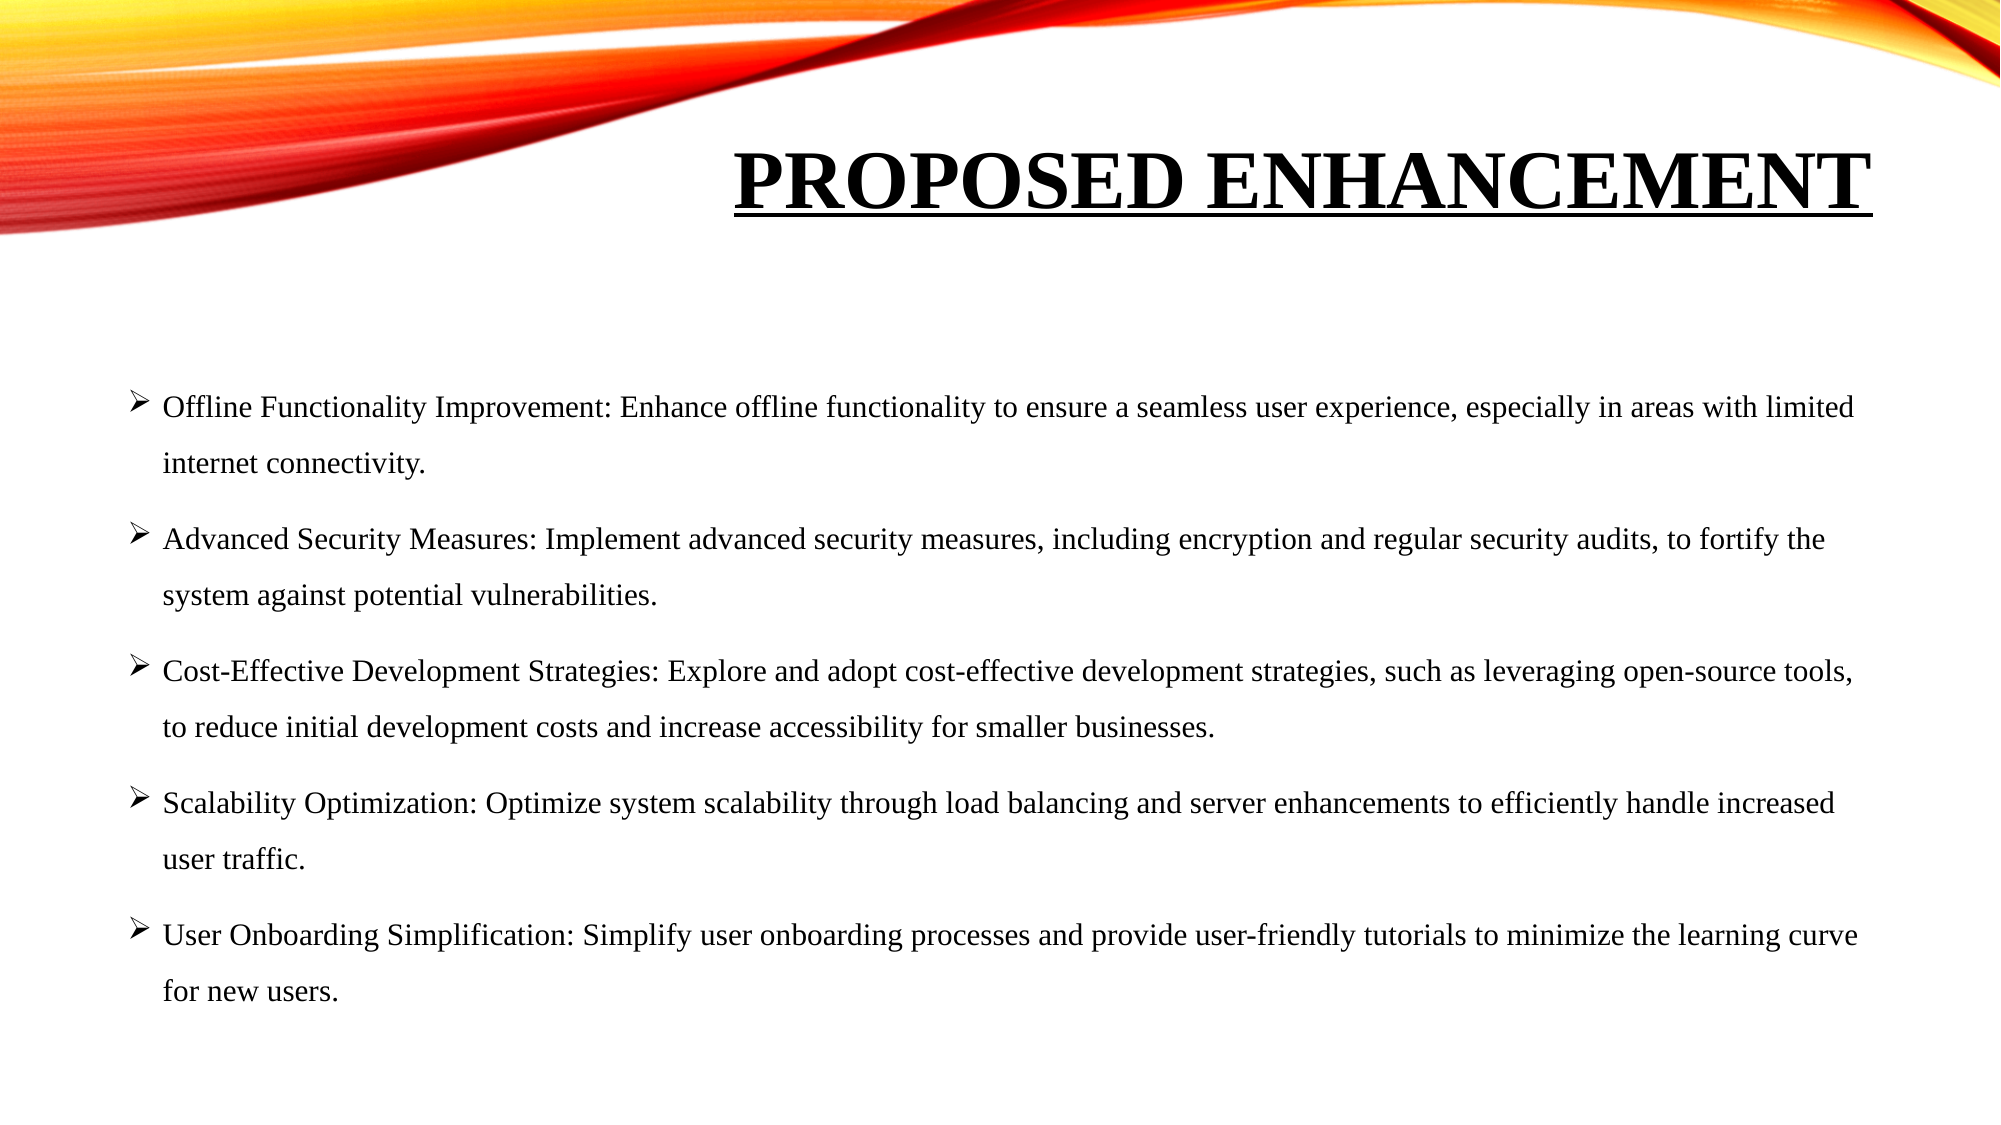

# Proposed Enhancement
Offline Functionality Improvement: Enhance offline functionality to ensure a seamless user experience, especially in areas with limited internet connectivity.
Advanced Security Measures: Implement advanced security measures, including encryption and regular security audits, to fortify the system against potential vulnerabilities.
Cost-Effective Development Strategies: Explore and adopt cost-effective development strategies, such as leveraging open-source tools, to reduce initial development costs and increase accessibility for smaller businesses.
Scalability Optimization: Optimize system scalability through load balancing and server enhancements to efficiently handle increased user traffic.
User Onboarding Simplification: Simplify user onboarding processes and provide user-friendly tutorials to minimize the learning curve for new users.